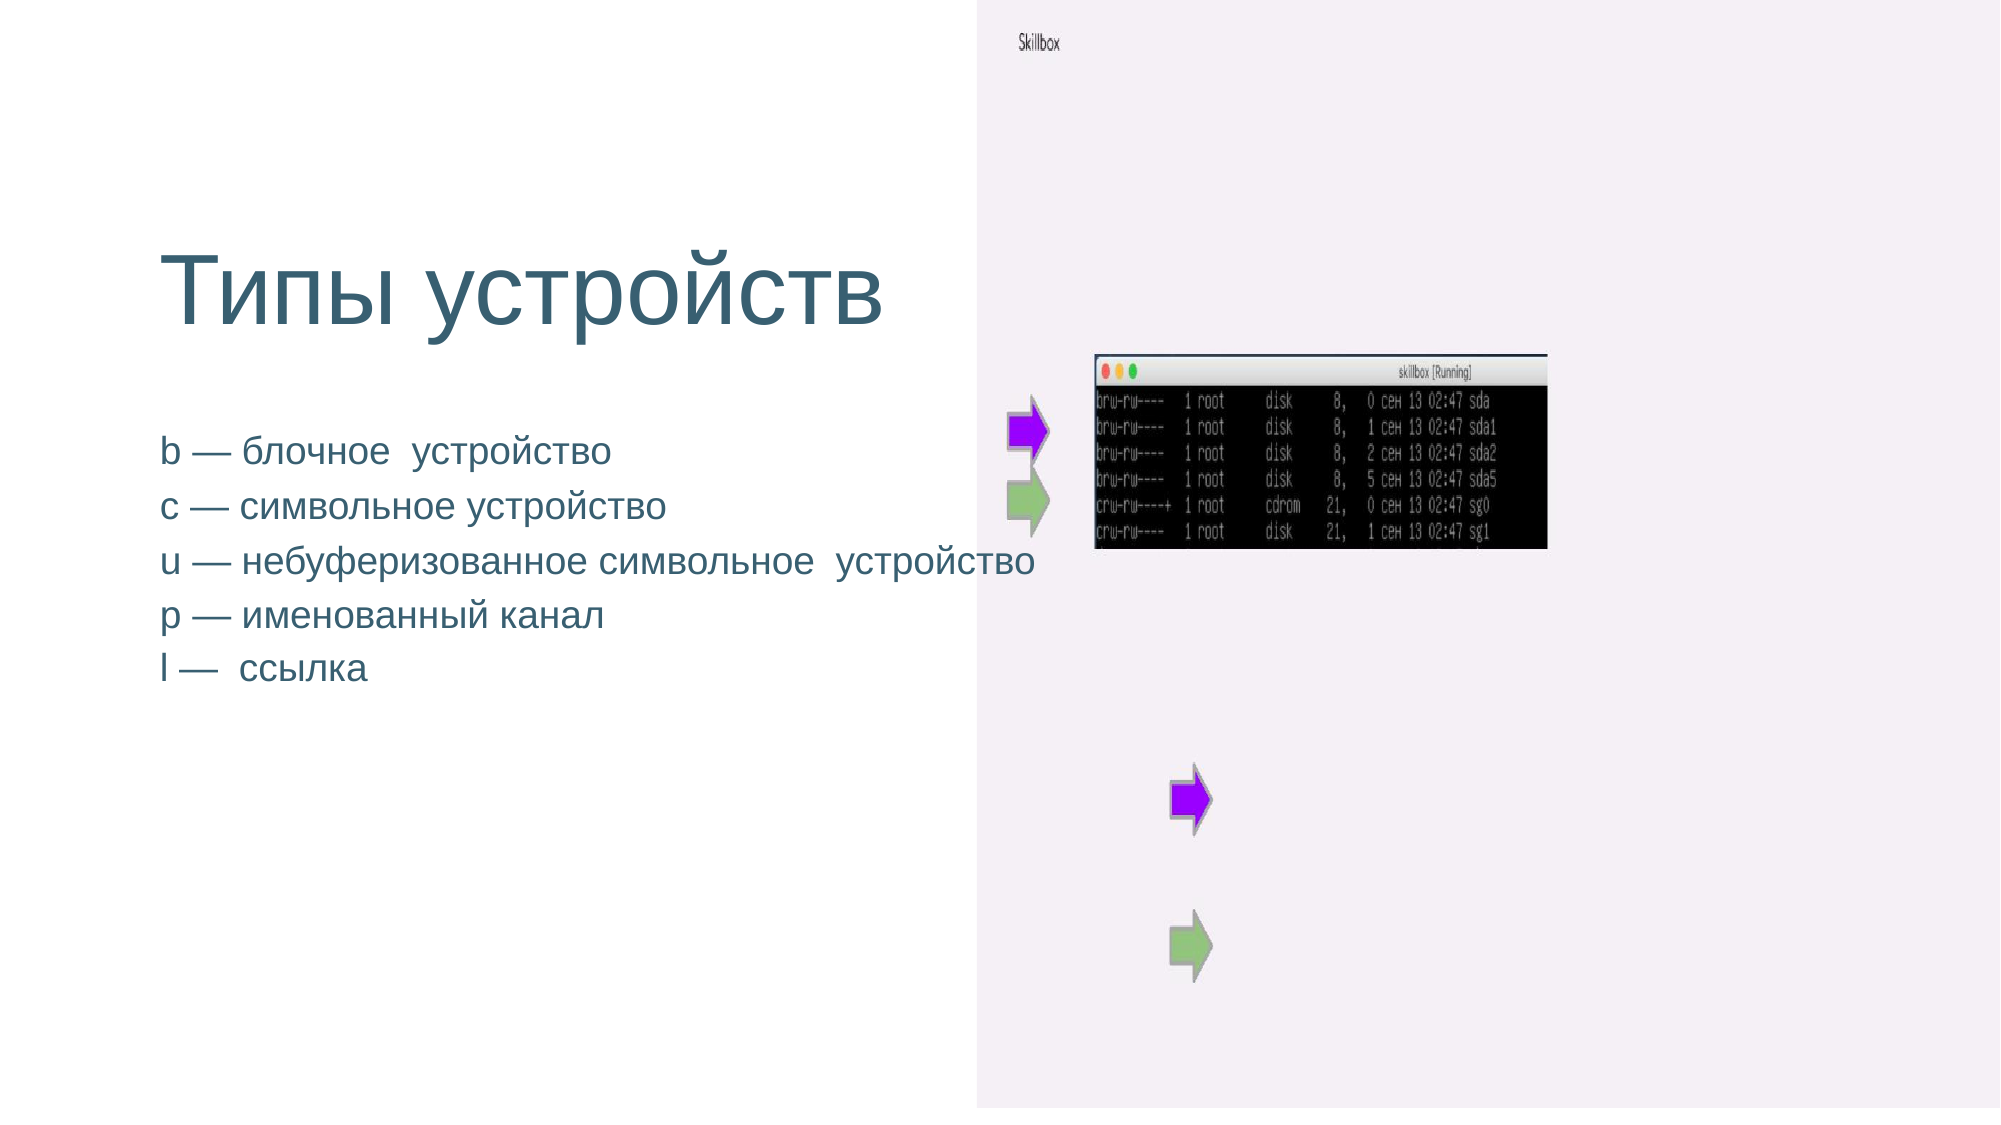

Типы устройств
b — блочное устройство
c — символьное устройство
u — небуферизованное символьное устройство
p — именованный канал
l — ссылка